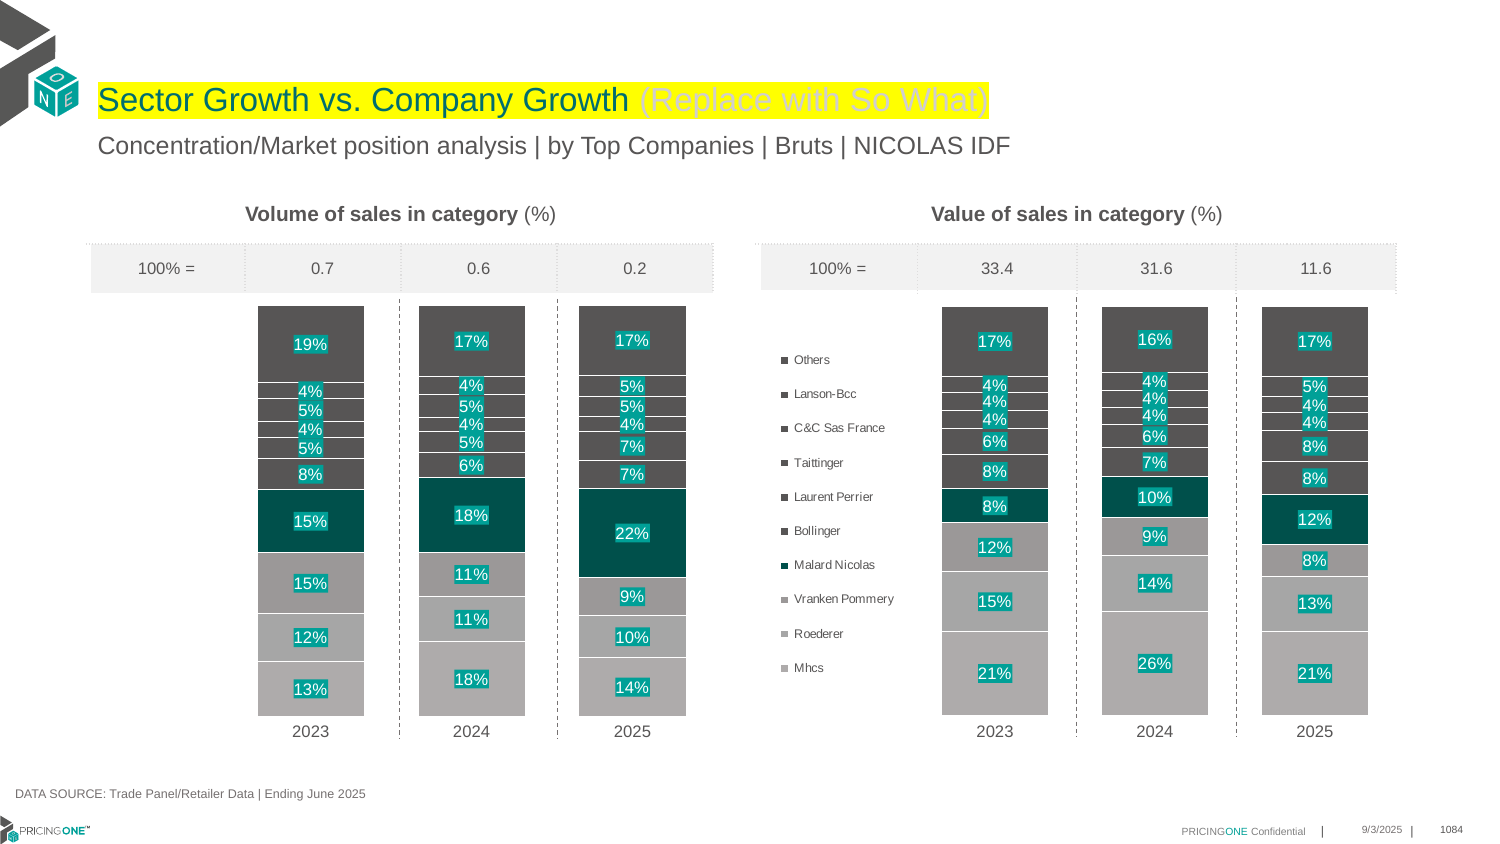

# Sector Growth vs. Company Growth (Replace with So What)
Concentration/Market position analysis | by Top Companies | Bruts | NICOLAS IDF
| Volume of sales in category (%) |  |  |  |
| --- | --- | --- | --- |
| 100% = | 0.7 | 0.6 | 0.2 |
| Value of sales in category (%) |  |  |  |
| --- | --- | --- | --- |
| 100% = | 33.4 | 31.6 | 11.6 |

### Chart

| Category | Mhcs | Roederer | Vranken Pommery | Malard Nicolas | Bollinger | Laurent Perrier | Taittinger | C&C Sas France | Lanson-Bcc | Others |
|---|---|---|---|---|---|---|---|---|---|---|
| 2023 | 0.1336628502394721 | 0.1157668320383646 | 0.14867048513801076 | 0.1532146295694408 | 0.07549657502744271 | 0.052821846234983164 | 0.03882146602316839 | 0.05436415706427419 | 0.03833546946960452 | 0.18884568919523878 |
| 2024 | 0.18137814069091018 | 0.10993212662115014 | 0.10761560050712687 | 0.18129283900728912 | 0.06202937723080629 | 0.05075450175453855 | 0.03529649861677466 | 0.05461147591983649 | 0.043135890599754464 | 0.17395354905181326 |
| 2025 | 0.14209407038274757 | 0.10277187047978344 | 0.09235185025641955 | 0.21808131968785283 | 0.06785709427443014 | 0.06872769648630389 | 0.03826568784376318 | 0.047919396745217356 | 0.05194139758861325 | 0.1699896162548688 |

### Chart

| Category | Mhcs | Roederer | Vranken Pommery | Malard Nicolas | Bollinger | Laurent Perrier | Taittinger | C&C Sas France | Lanson-Bcc | Others |
|---|---|---|---|---|---|---|---|---|---|---|
| 2023 | 0.20578202373491863 | 0.14519943317116027 | 0.11993699018048241 | 0.08321463103246468 | 0.08370254660052646 | 0.06318694979244752 | 0.044611084976455335 | 0.0429972978064939 | 0.03845730294757754 | 0.17291173975747326 |
| 2024 | 0.25552911928873623 | 0.13614505807261323 | 0.092075947570741 | 0.10142900157564765 | 0.06918905322078568 | 0.057712549283692086 | 0.04085151180963508 | 0.04229202074641757 | 0.041850240619680894 | 0.16292549781205062 |
| 2025 | 0.20592819084267464 | 0.1342497365395566 | 0.07679507539384557 | 0.12422677830717356 | 0.07898778943128962 | 0.07520016981877779 | 0.044282114731649225 | 0.03887216872471305 | 0.050258382834255676 | 0.17119959337606427 |
DATA SOURCE: Trade Panel/Retailer Data | Ending June 2025

9/3/2025
1084